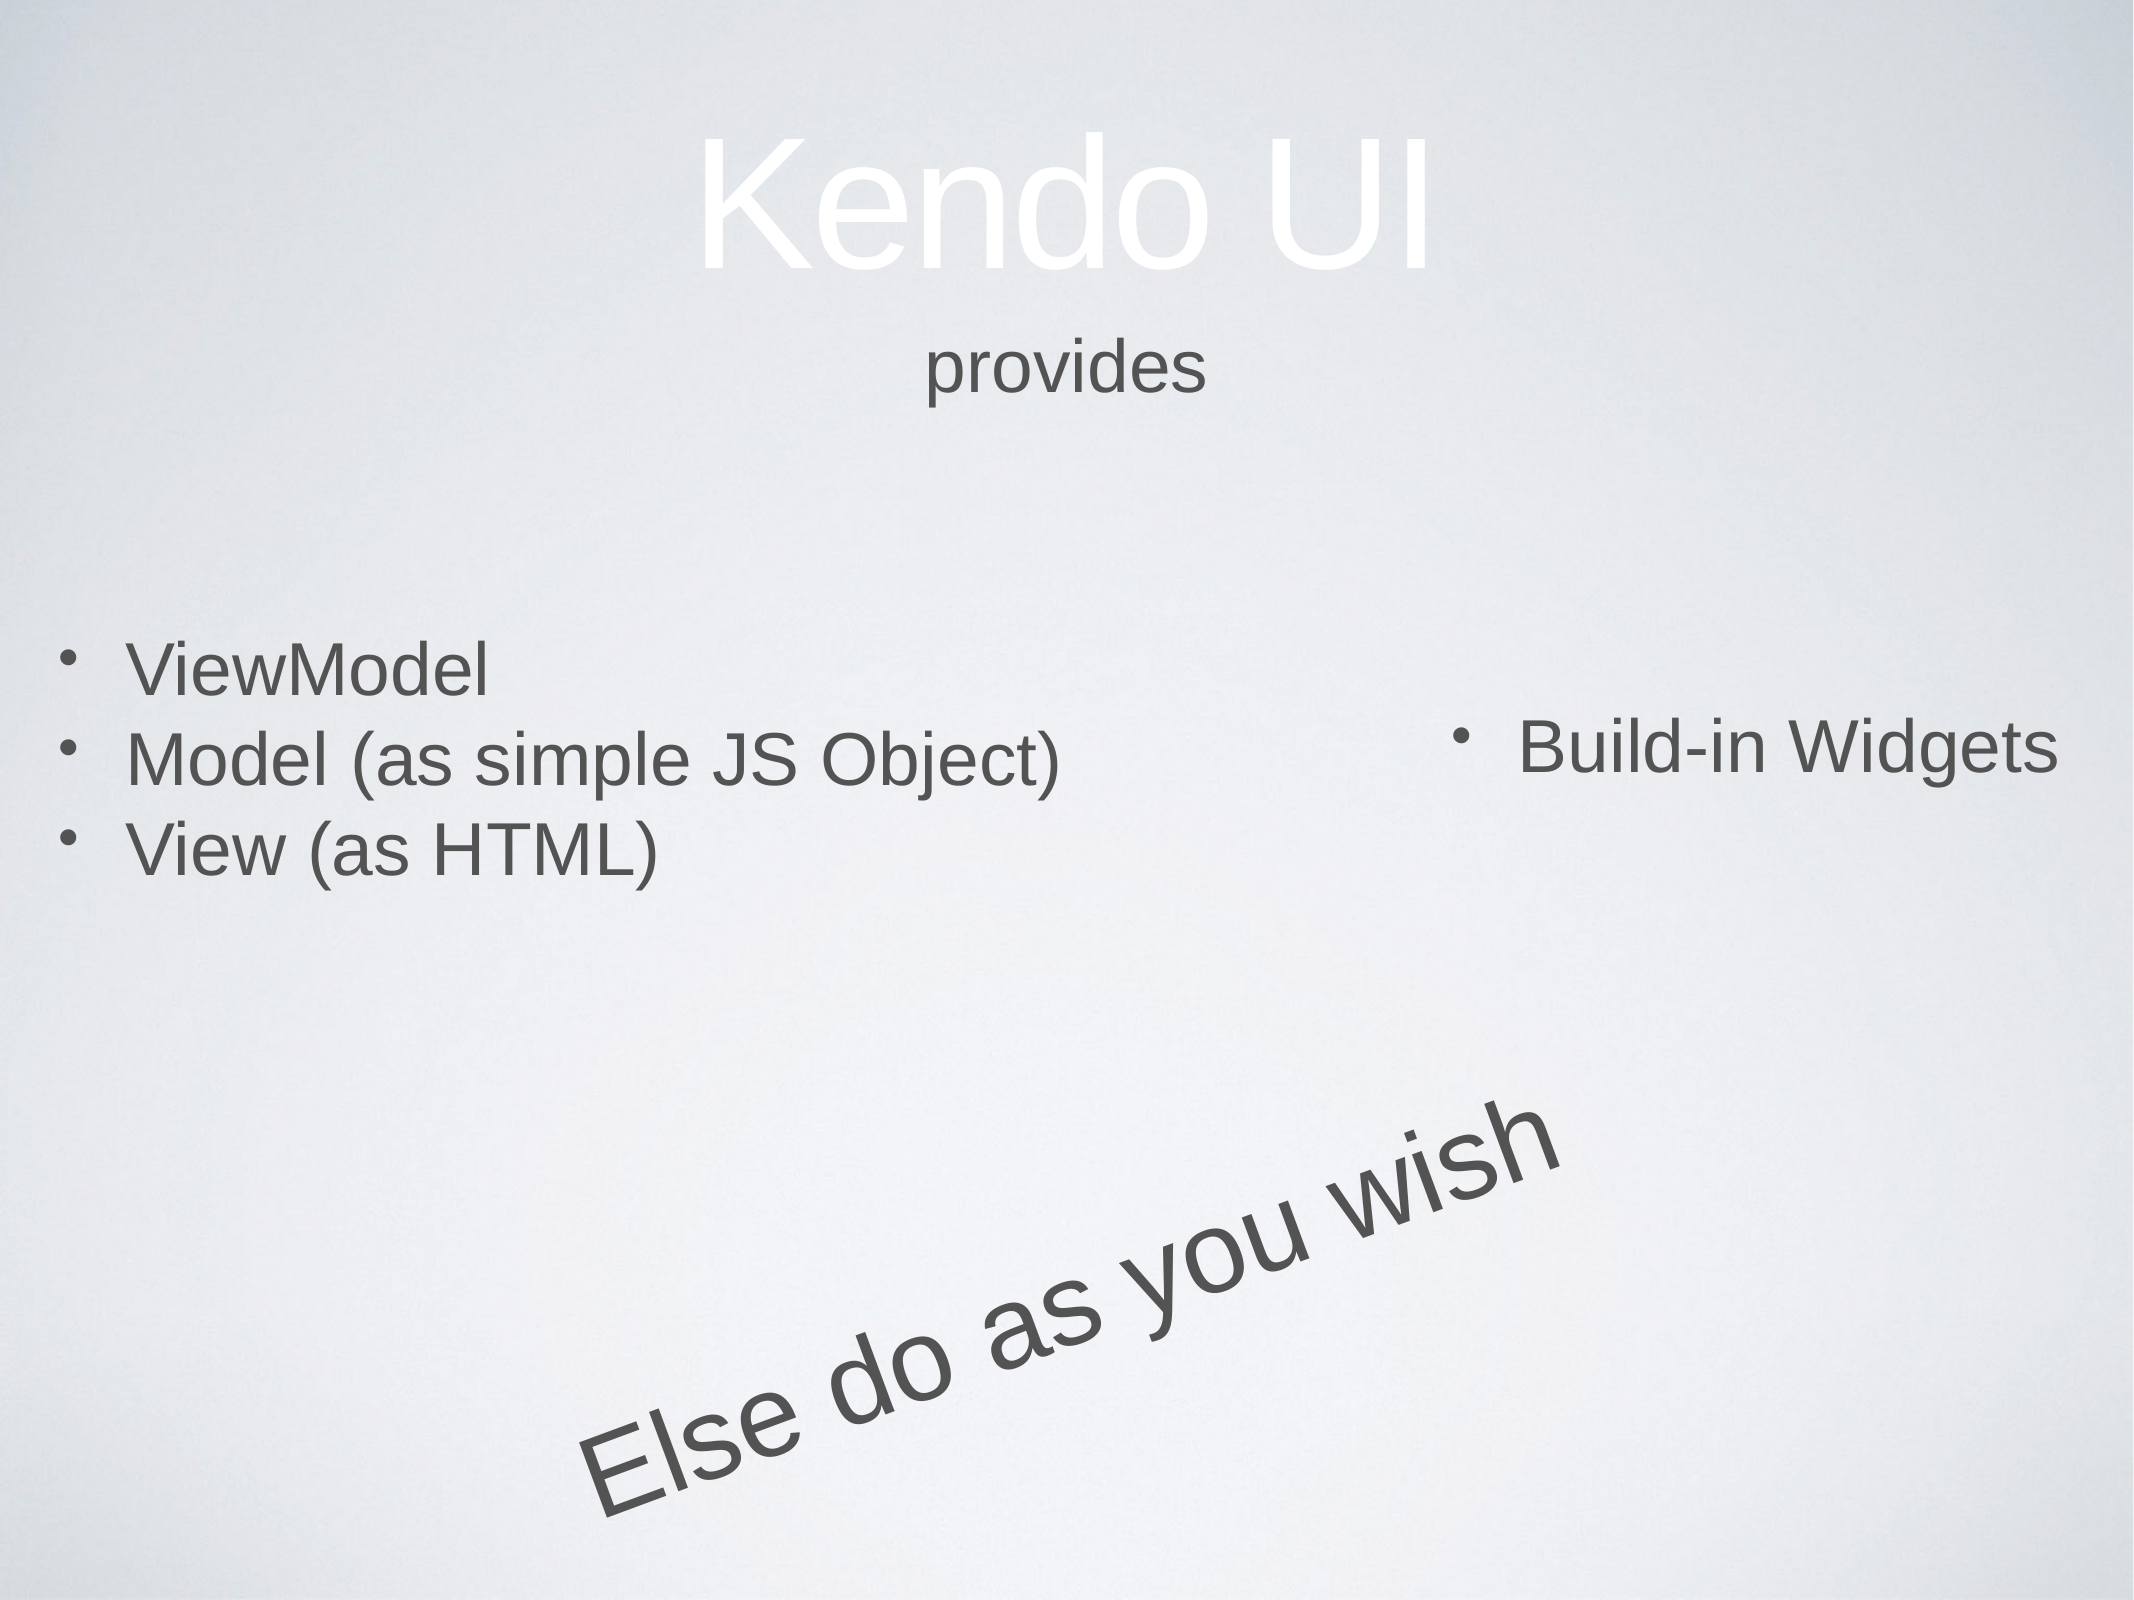

Kendo UI
provides
ViewModel
Model (as simple JS Object)
View (as HTML)

Build-in Widgets
Else do as you wish